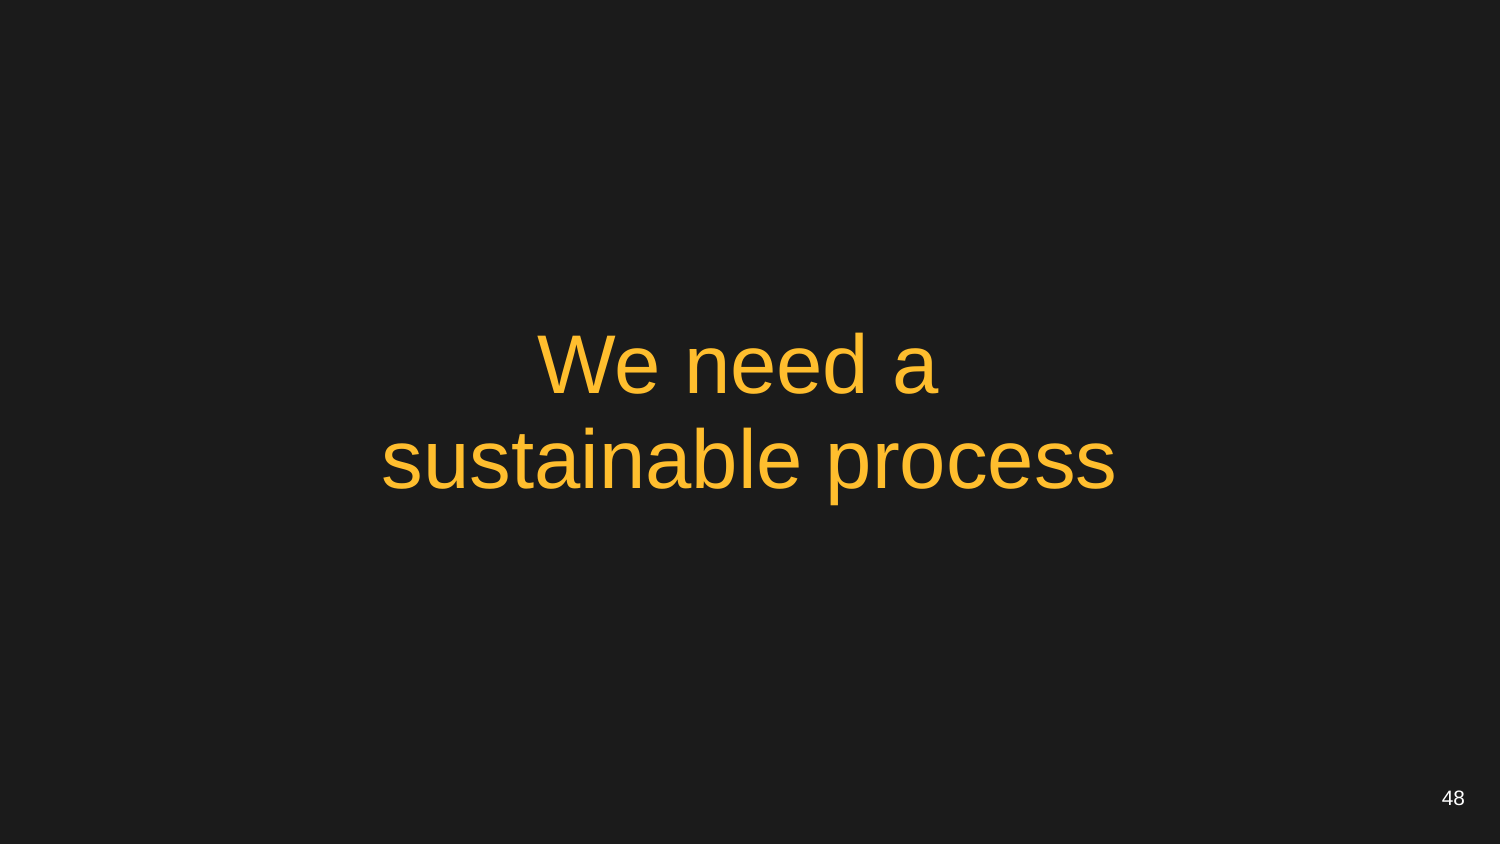

# We need a
sustainable process
48